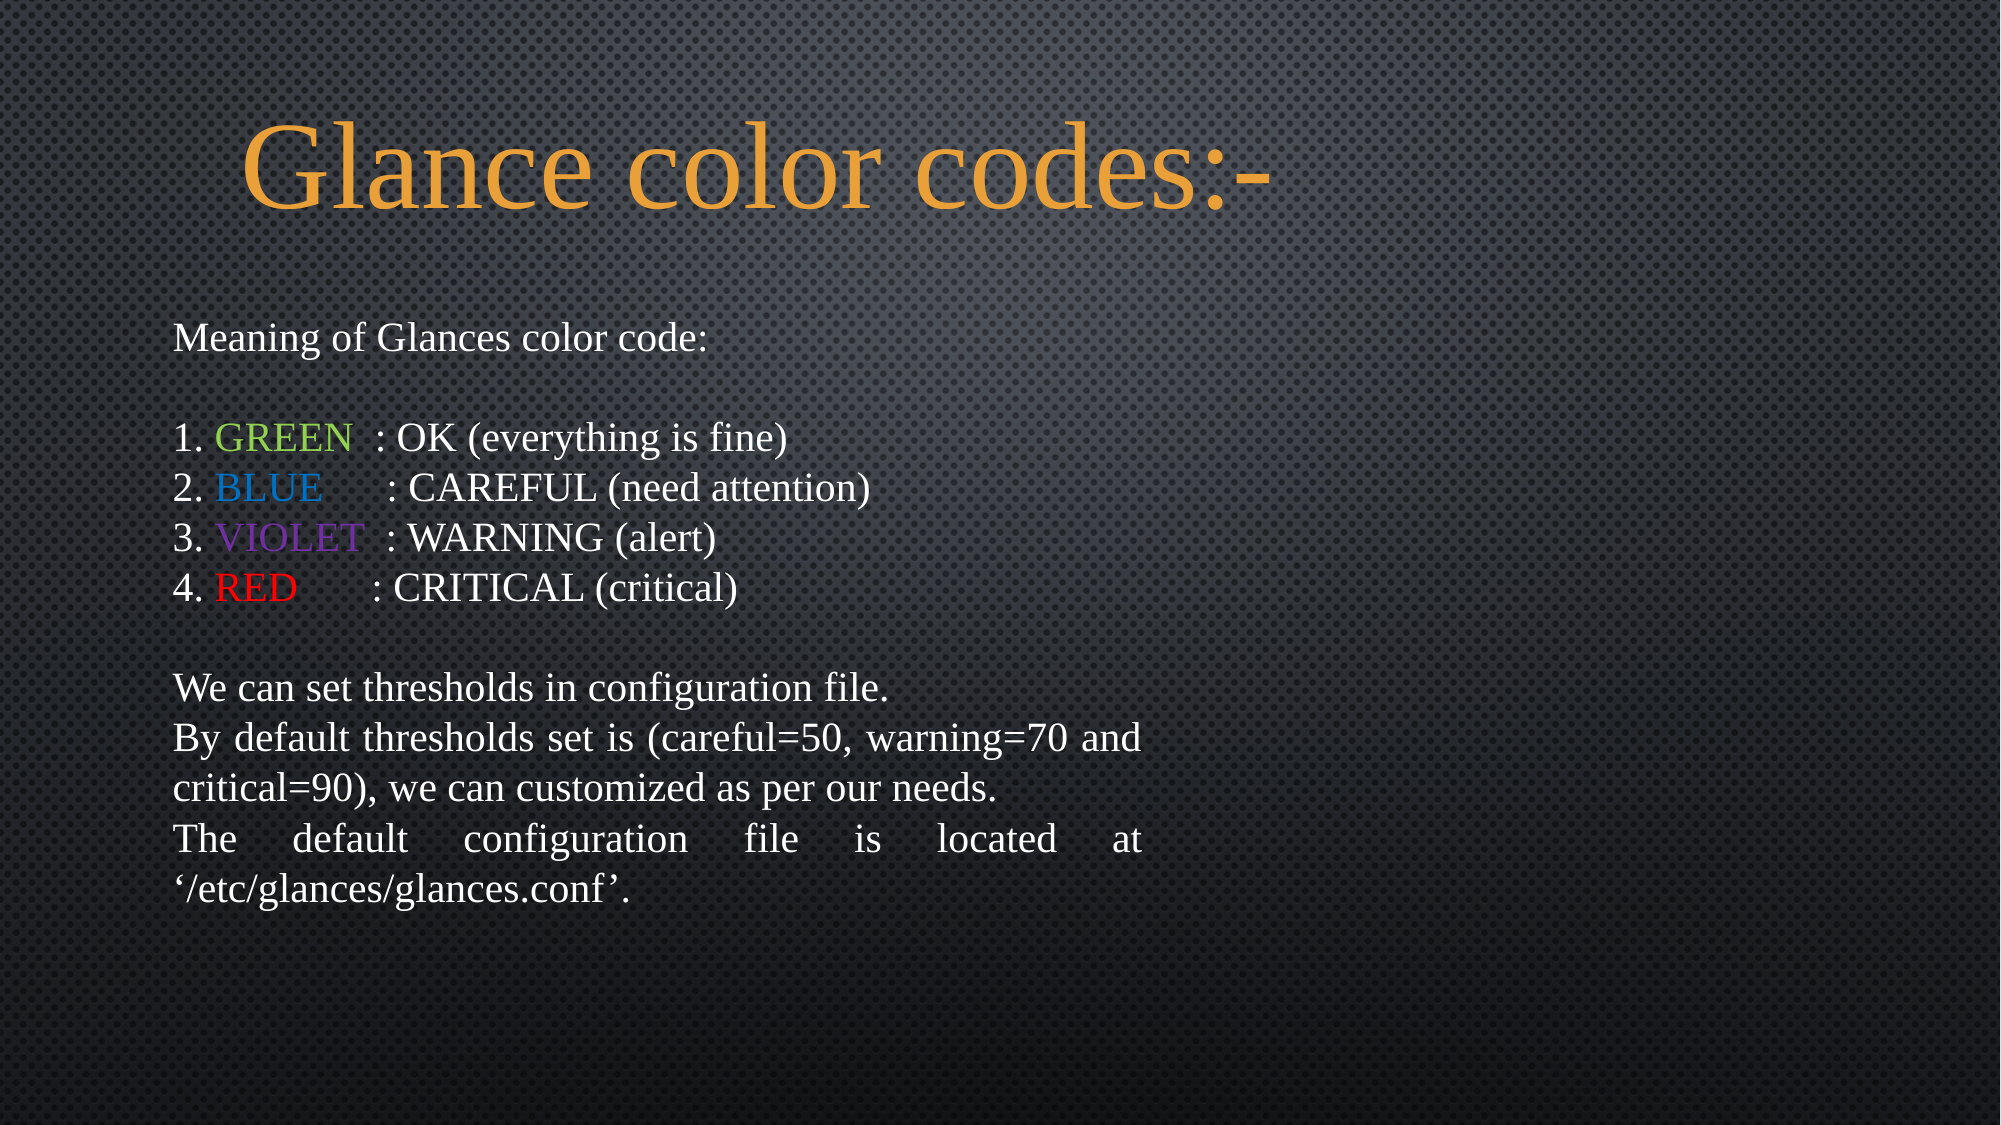

Glance color codes:-
Meaning of Glances color code:

1. GREEN  : OK (everything is fine)
2. BLUE      : CAREFUL (need attention)
3. VIOLET  : WARNING (alert)
4. RED       : CRITICAL (critical)

We can set thresholds in configuration file.
By default thresholds set is (careful=50, warning=70 and critical=90), we can customized as per our needs.
The default configuration file is located at ‘/etc/glances/glances.conf’.